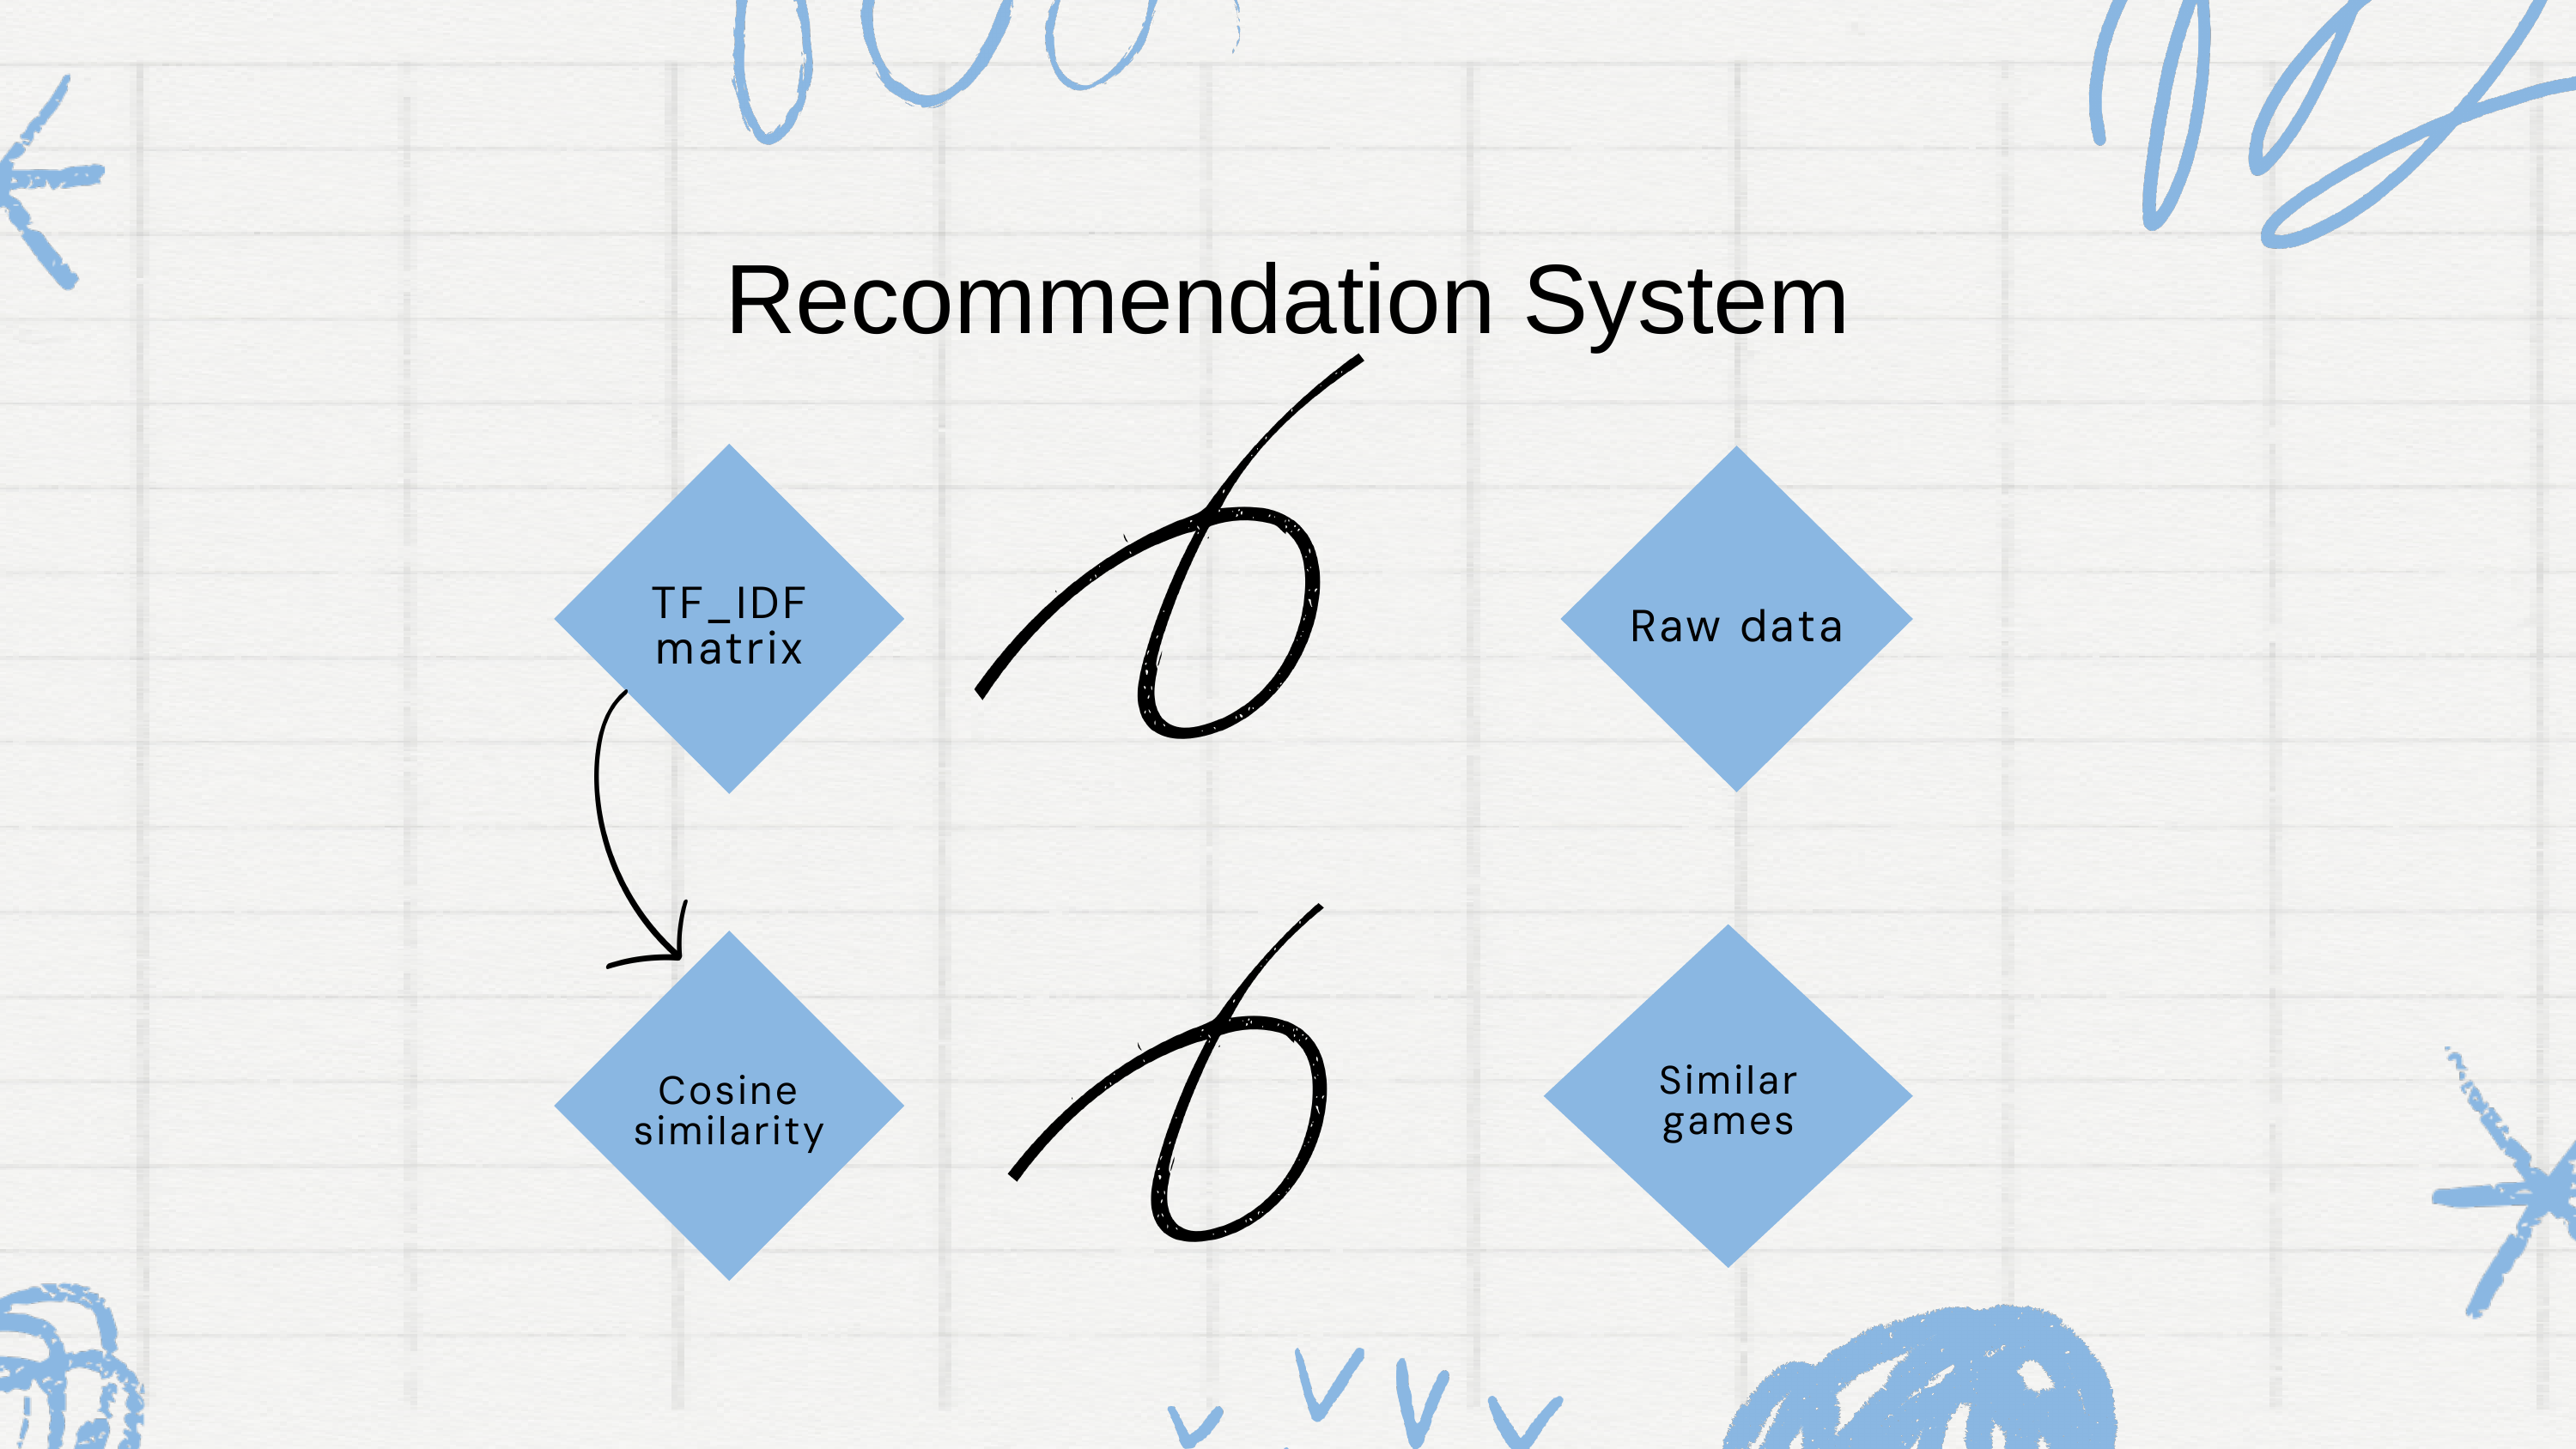

Recommendation System

TF_IDF
matrix

Raw data

Similar
games

Cosine similarity